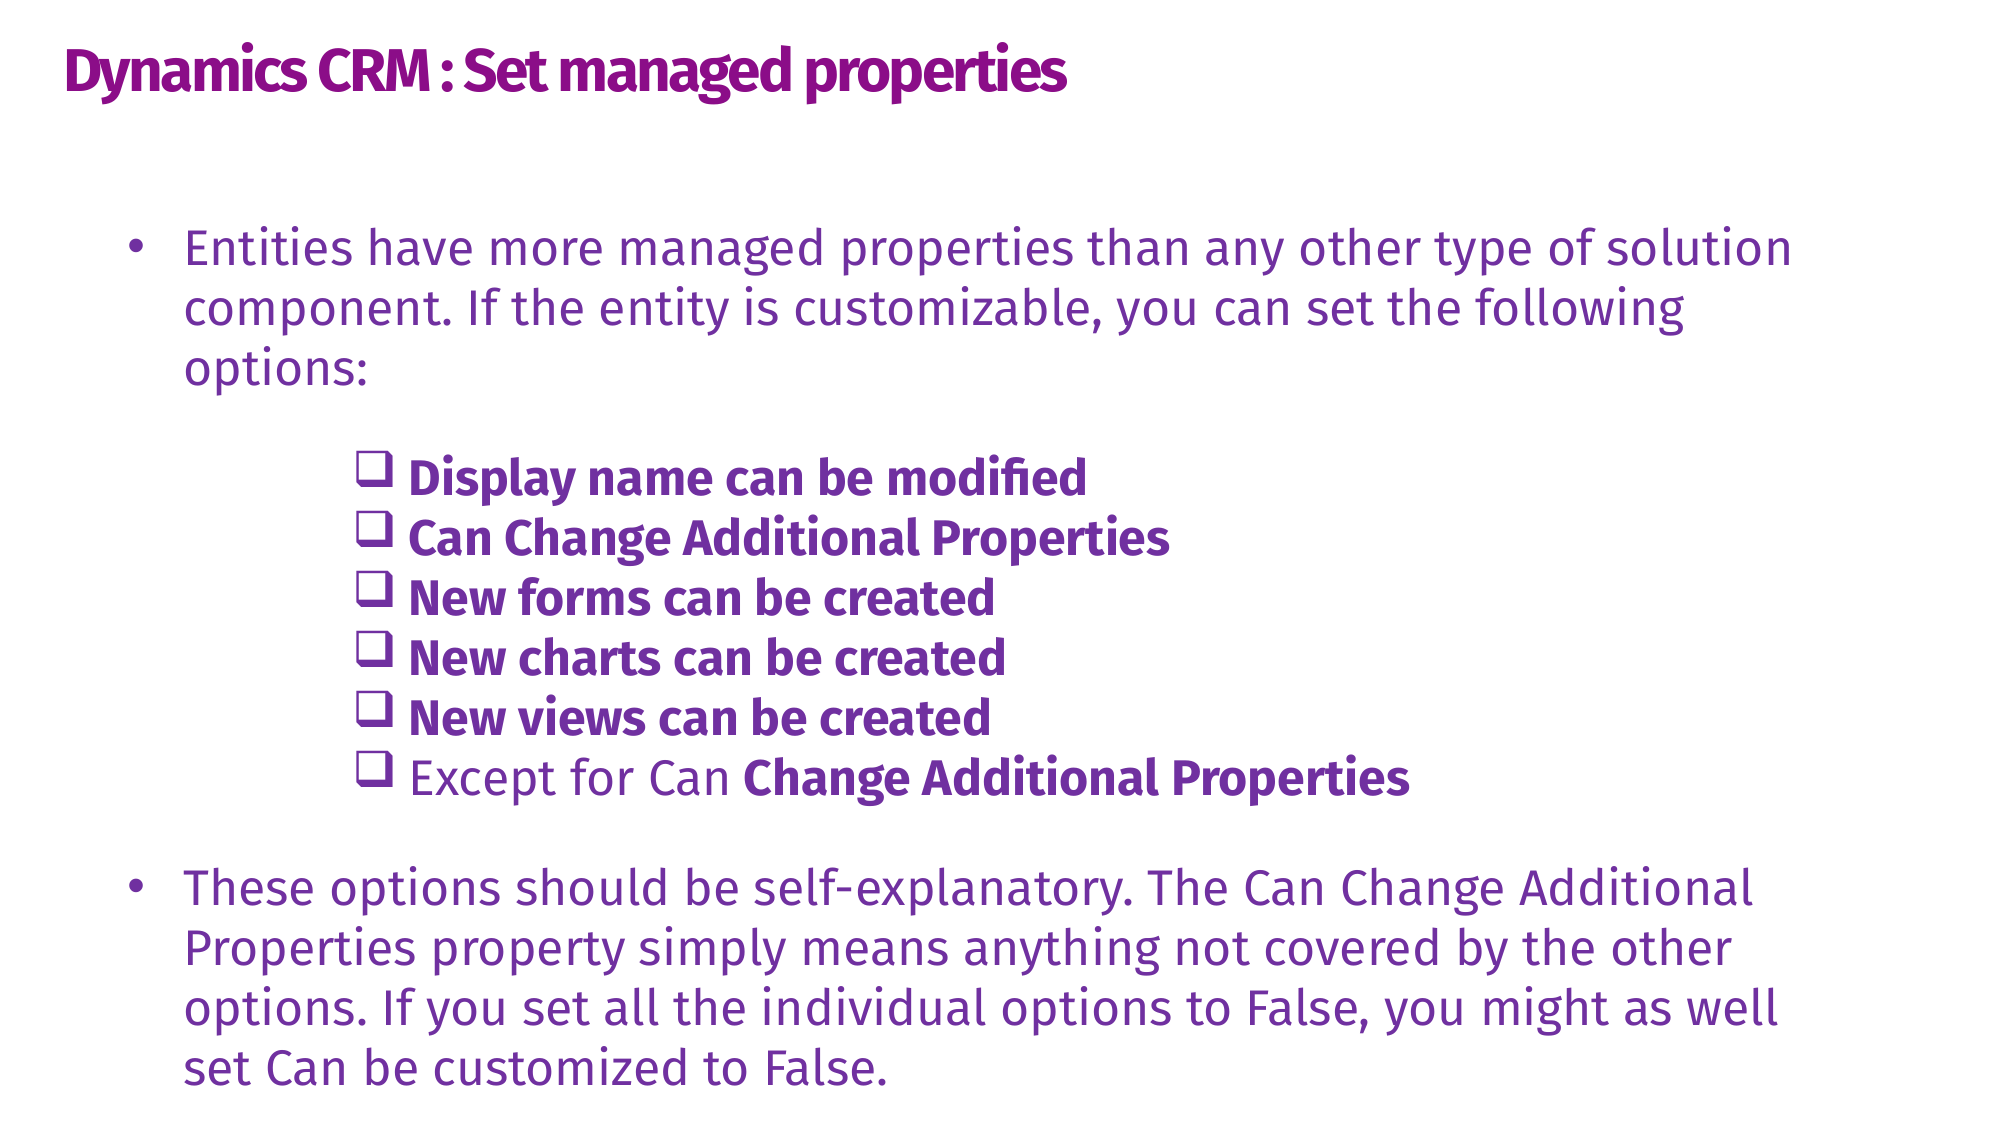

# Dynamics CRM : Set managed properties

Entities have more managed properties than any other type of solution component. If the entity is customizable, you can set the following options:

Display name can be modified
Can Change Additional Properties
New forms can be created
New charts can be created
New views can be created
Except for Can Change Additional Properties

These options should be self-explanatory. The Can Change Additional Properties property simply means anything not covered by the other options. If you set all the individual options to False, you might as well set Can be customized to False.